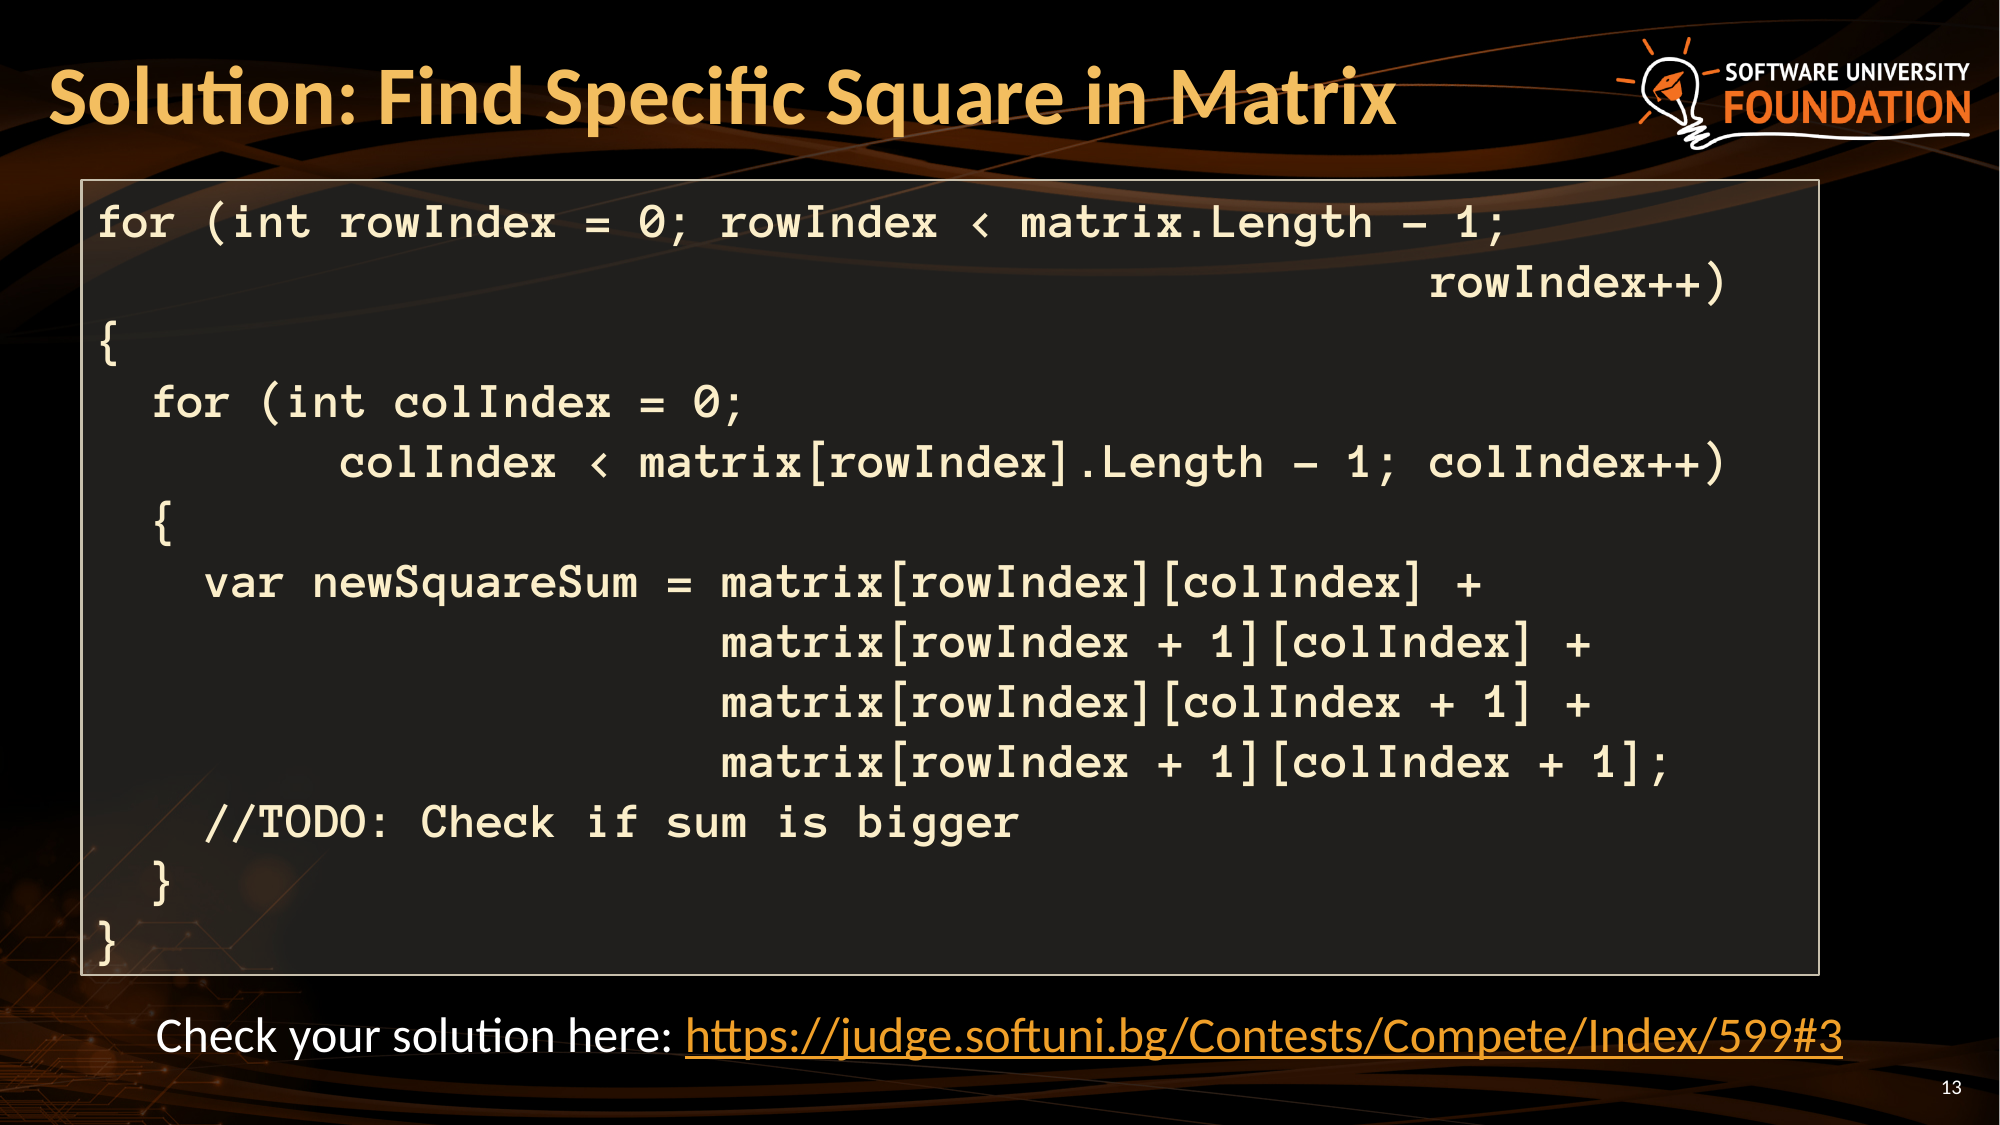

# Solution: Find Specific Square in Matrix
for (int rowIndex = 0; rowIndex < matrix.Length - 1;
                                                 rowIndex++)
{
  for (int colIndex = 0;
         colIndex < matrix[rowIndex].Length - 1; colIndex++)
  {
    var newSquareSum = matrix[rowIndex][colIndex] +
                       matrix[rowIndex + 1][colIndex] +
                       matrix[rowIndex][colIndex + 1] +
                       matrix[rowIndex + 1][colIndex + 1];
    //TODO: Check if sum is bigger
  }
}
Check your solution here: https://judge.softuni.bg/Contests/Compete/Index/599#3
13